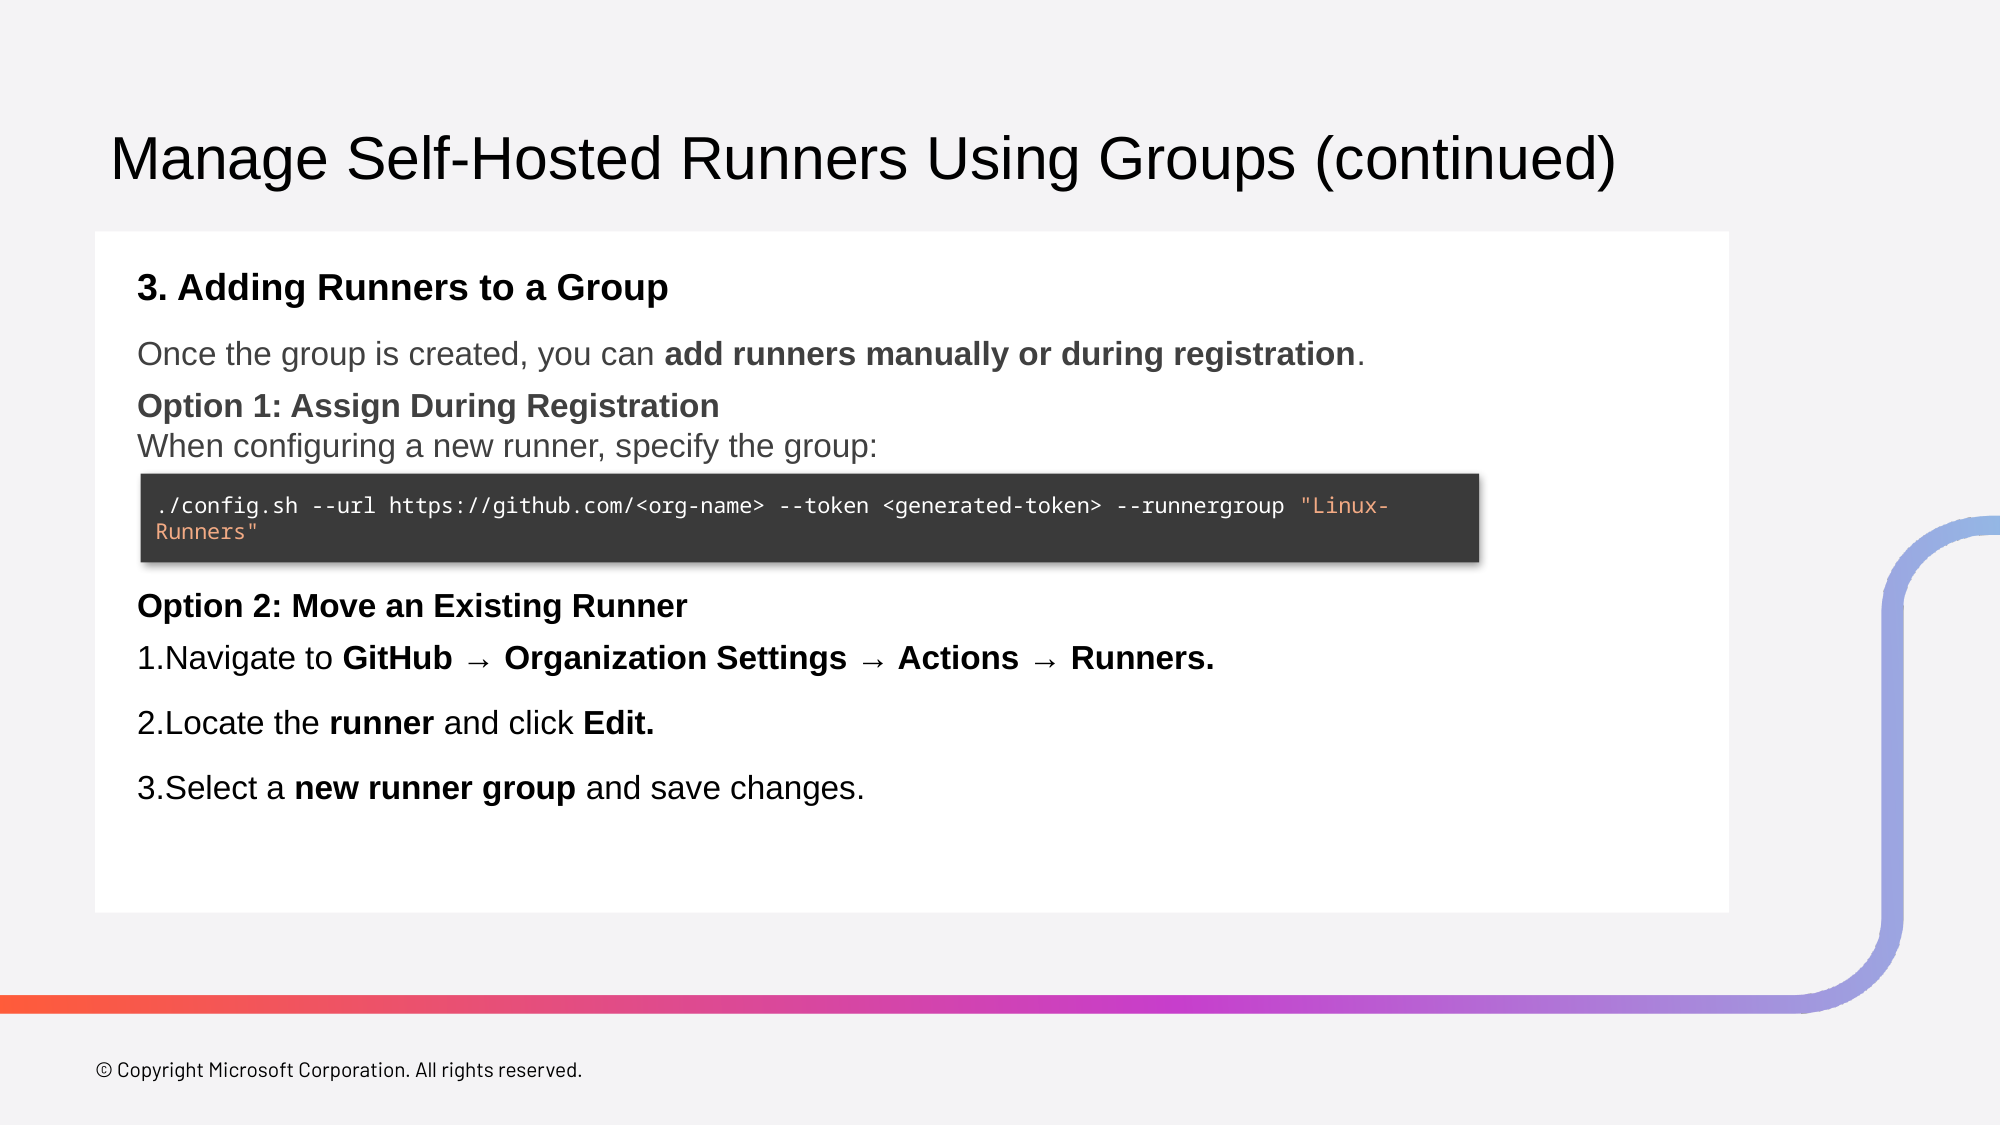

# Manage Self-Hosted Runners Using Groups (continued)

3. Adding Runners to a Group
Once the group is created, you can add runners manually or during registration.
Option 1: Assign During Registration
When configuring a new runner, specify the group:

Option 2: Move an Existing Runner
Navigate to GitHub → Organization Settings → Actions → Runners.
Locate the runner and click Edit.
Select a new runner group and save changes.

./config.sh --url https://github.com/<org-name> --token <generated-token> --runnergroup "Linux-Runners"
© Copyright Microsoft Corporation. All rights reserved.